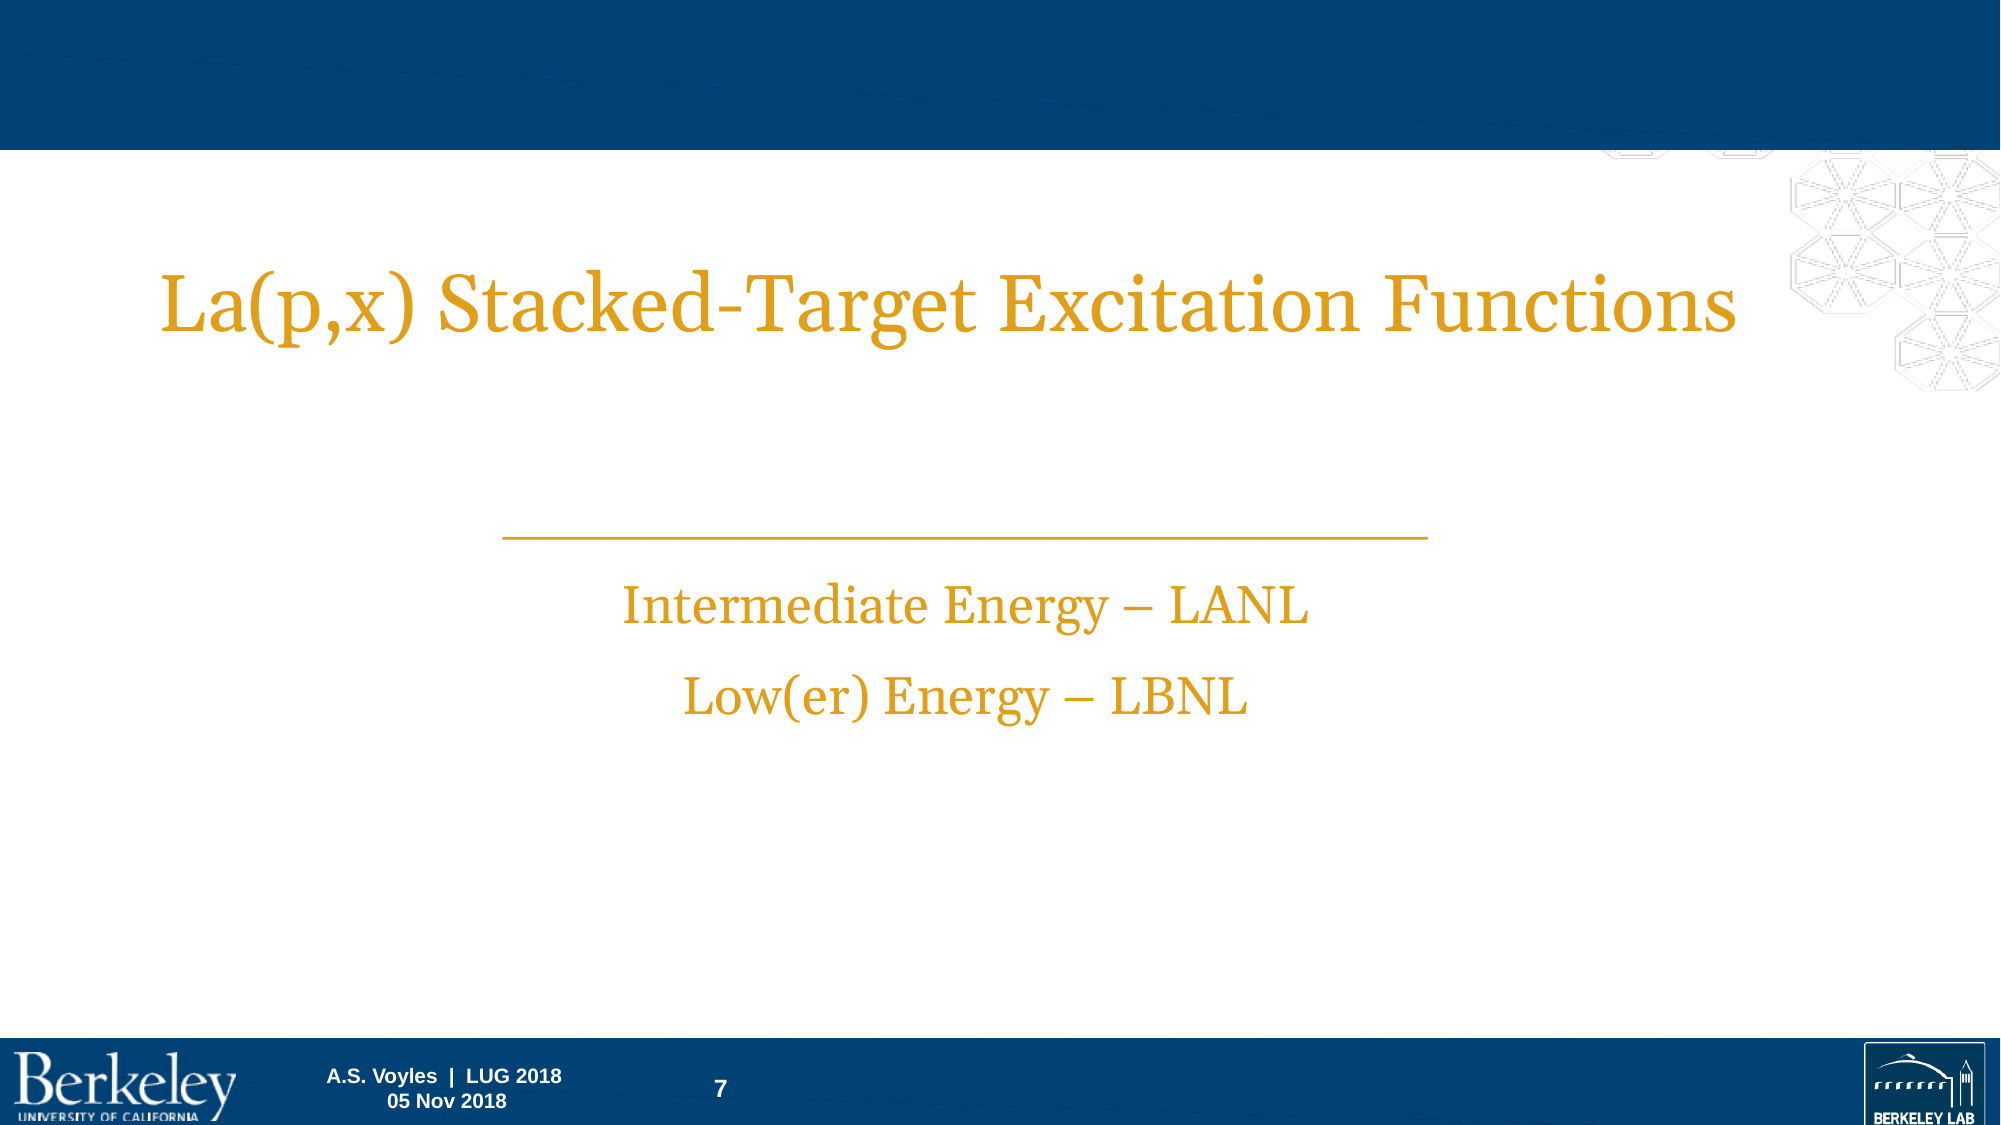

# La(p,x) Stacked-Target Excitation Functions
___________________________
Intermediate Energy – LANL
Low(er) Energy – LBNL